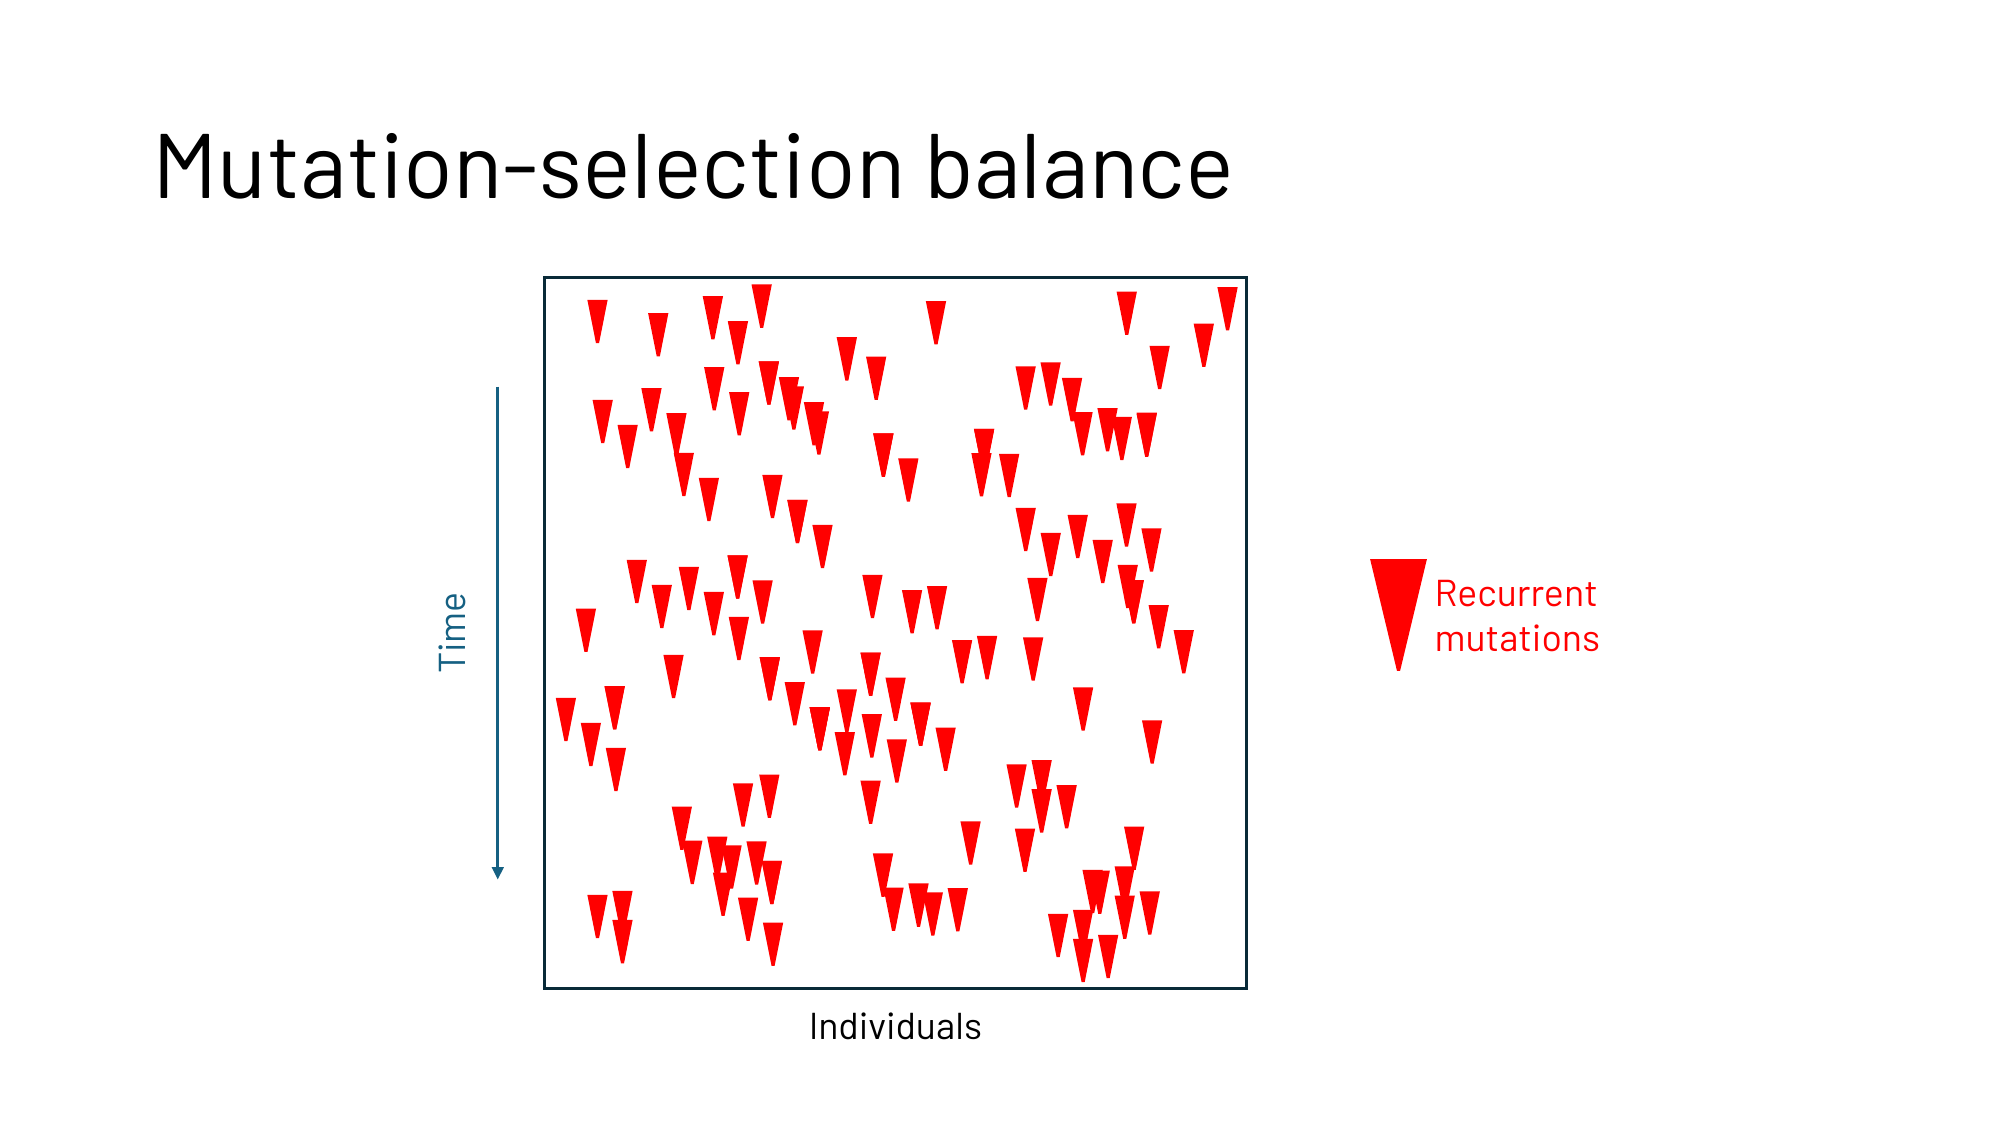

# Mutation-selection balance

Recurrent mutations

Time

Individuals